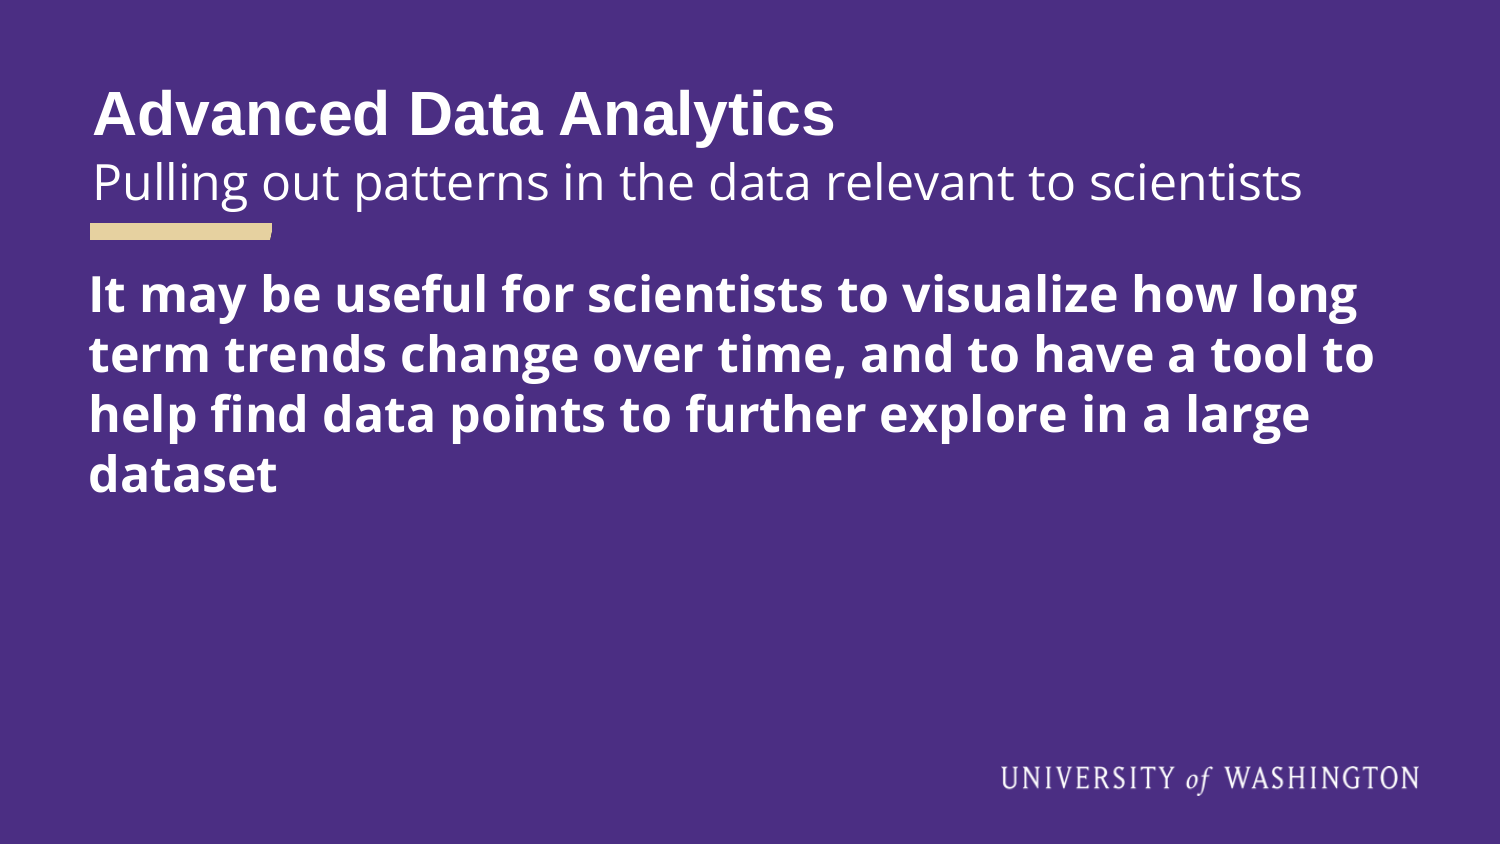

# Advanced Data Analytics
Pulling out patterns in the data relevant to scientists
It may be useful for scientists to visualize how long term trends change over time, and to have a tool to help find data points to further explore in a large dataset